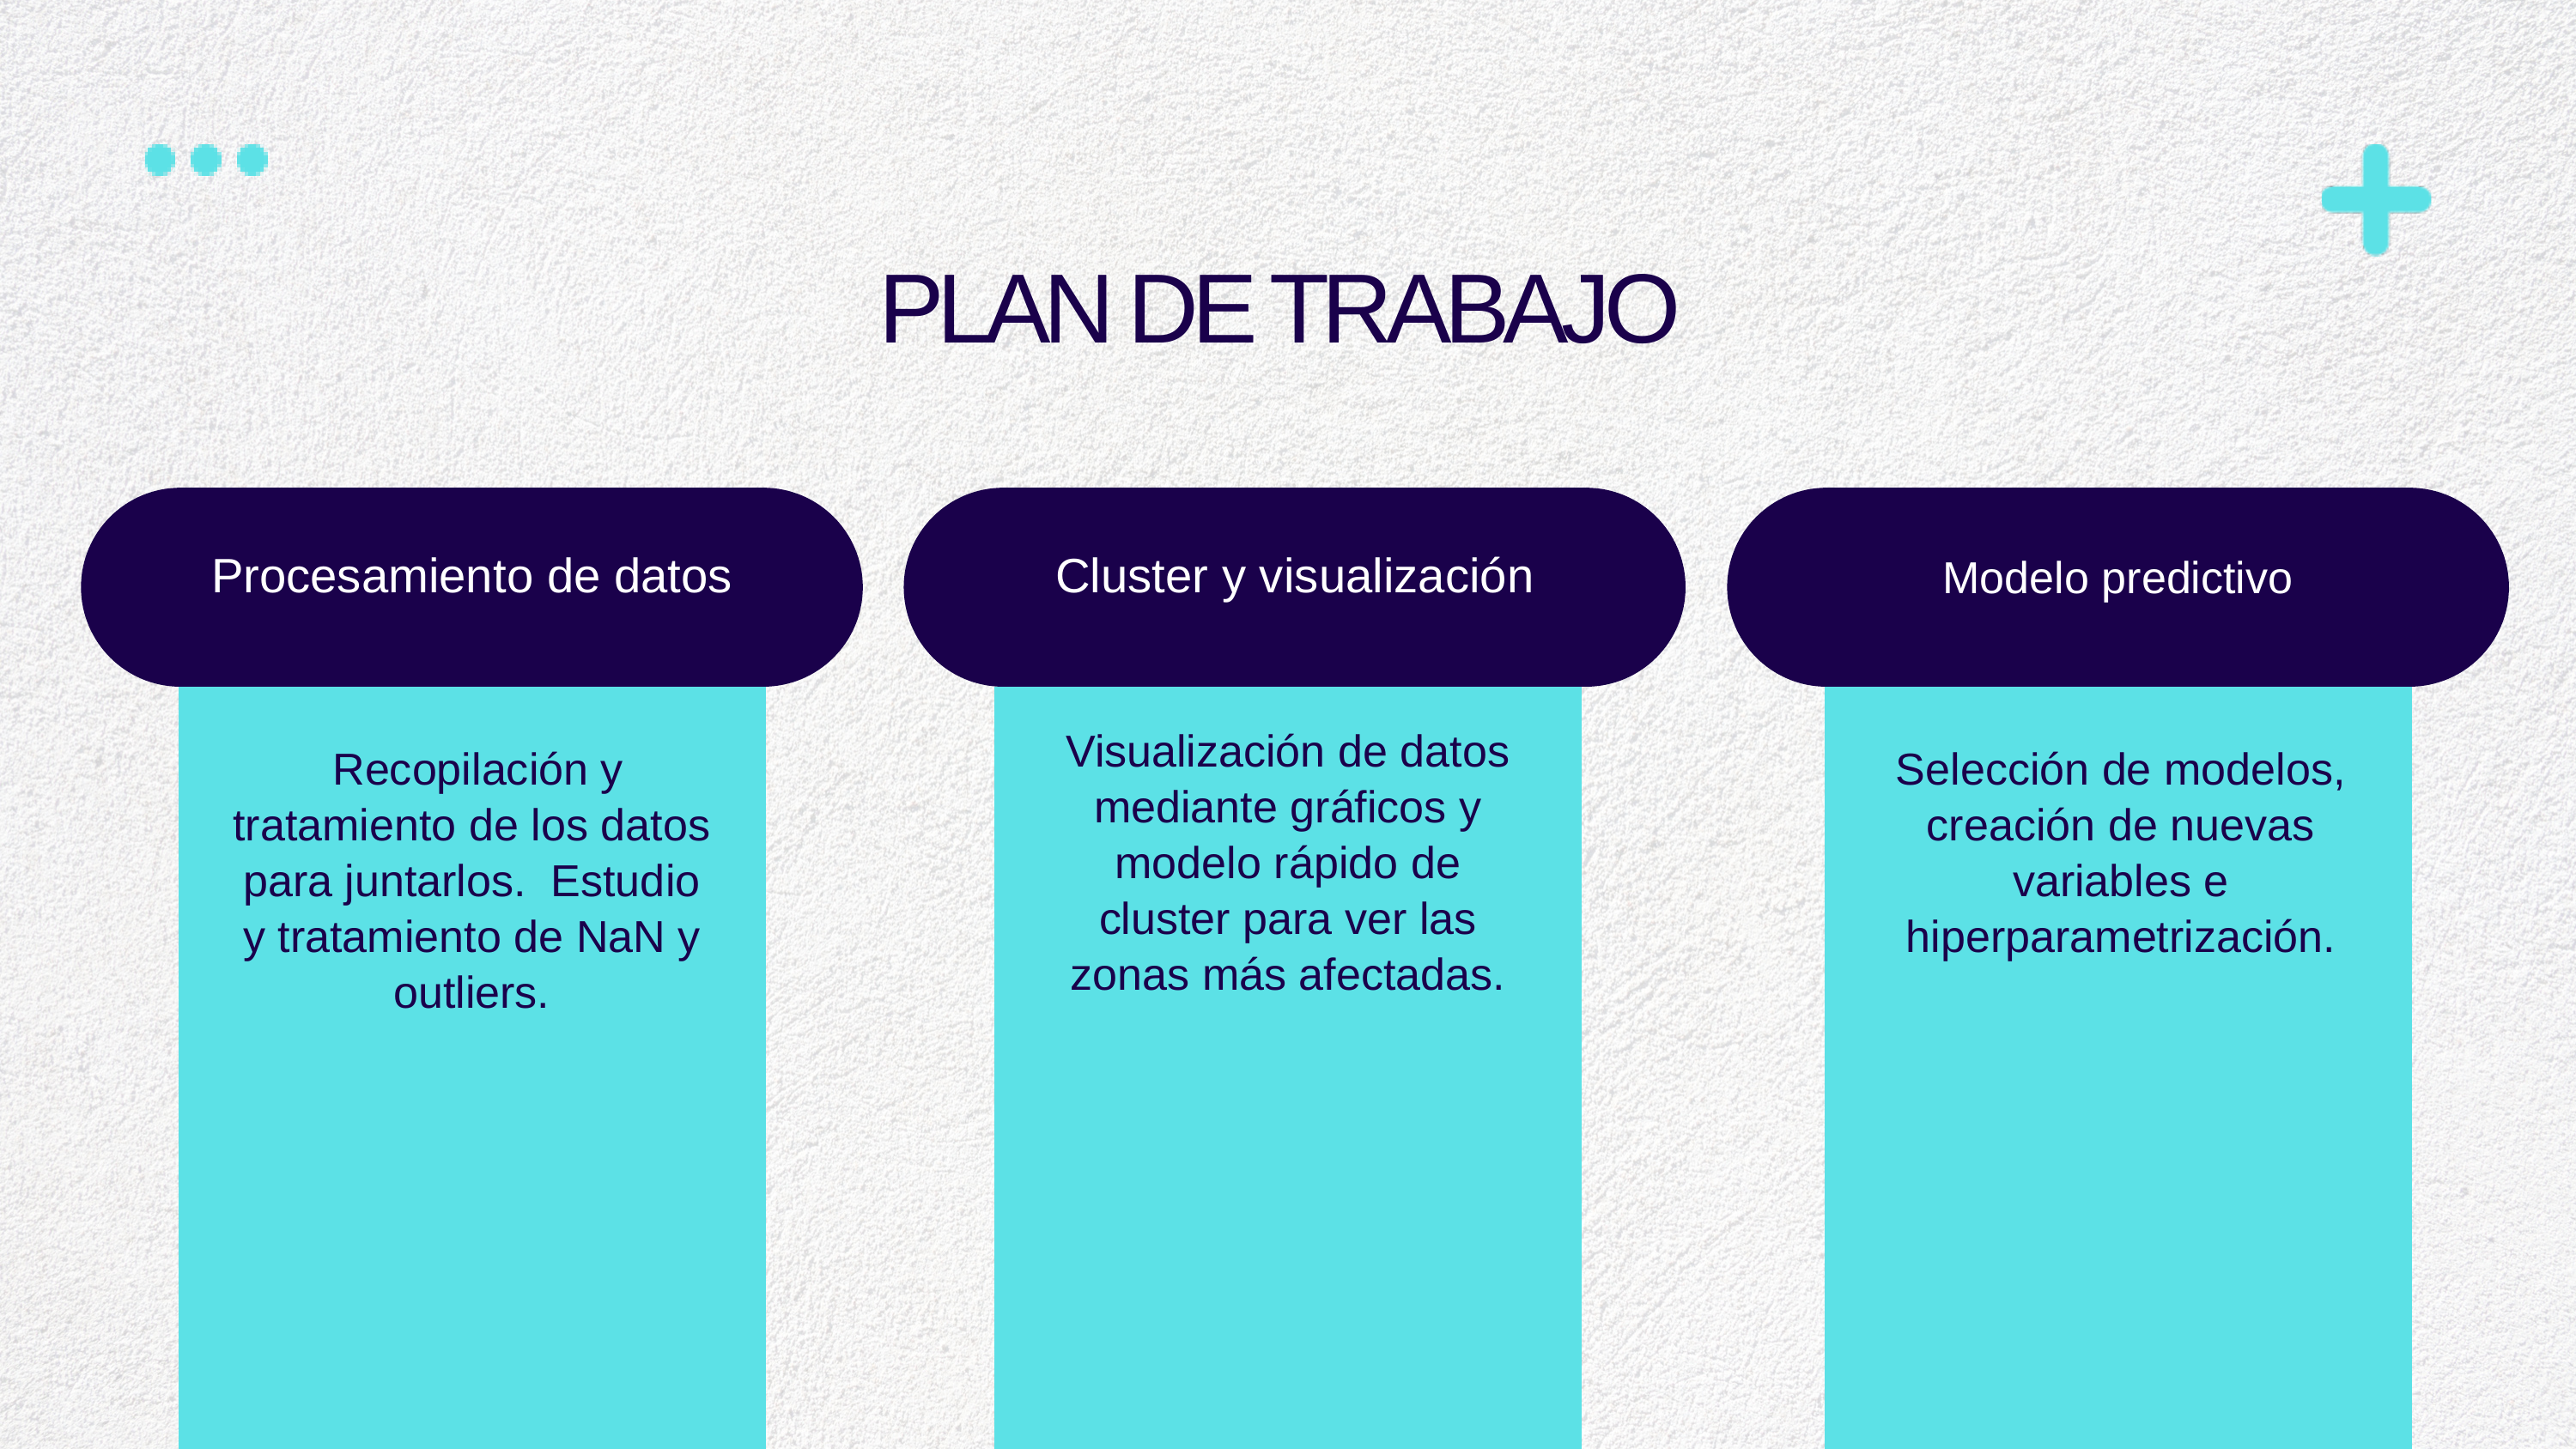

PLAN DE TRABAJO

Procesamiento de datos

 Recopilación y tratamiento de los datos para juntarlos.  Estudio y tratamiento de NaN y outliers.

Cluster y visualización

Visualización de datos mediante gráficos y modelo rápido de cluster para ver las zonas más afectadas.

Modelo predictivo

Selección de modelos, creación de nuevas variables e hiperparametrización.